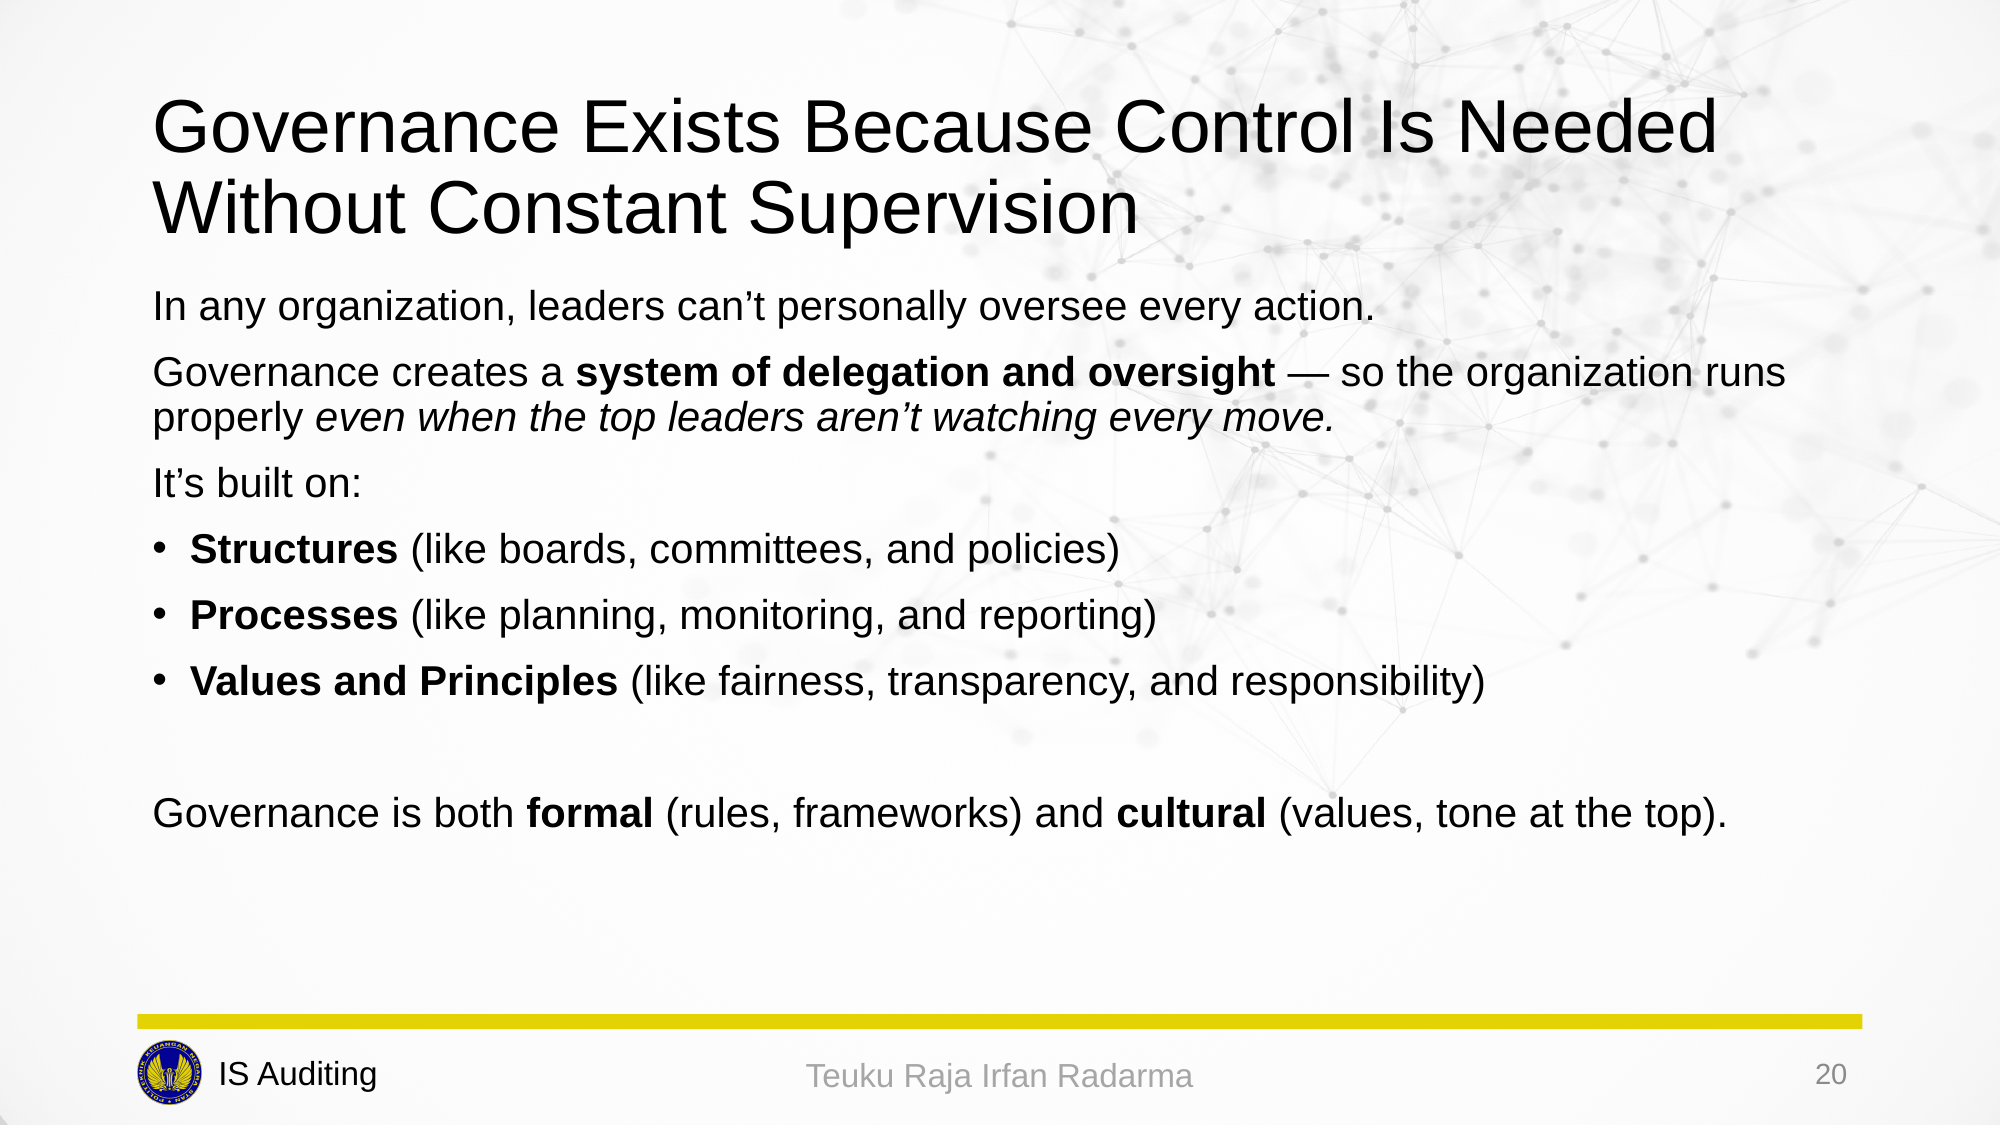

# Governance Exists Because Control Is Needed Without Constant Supervision
In any organization, leaders can’t personally oversee every action.
Governance creates a system of delegation and oversight — so the organization runs properly even when the top leaders aren’t watching every move.
It’s built on:
Structures (like boards, committees, and policies)
Processes (like planning, monitoring, and reporting)
Values and Principles (like fairness, transparency, and responsibility)

Governance is both formal (rules, frameworks) and cultural (values, tone at the top).
20